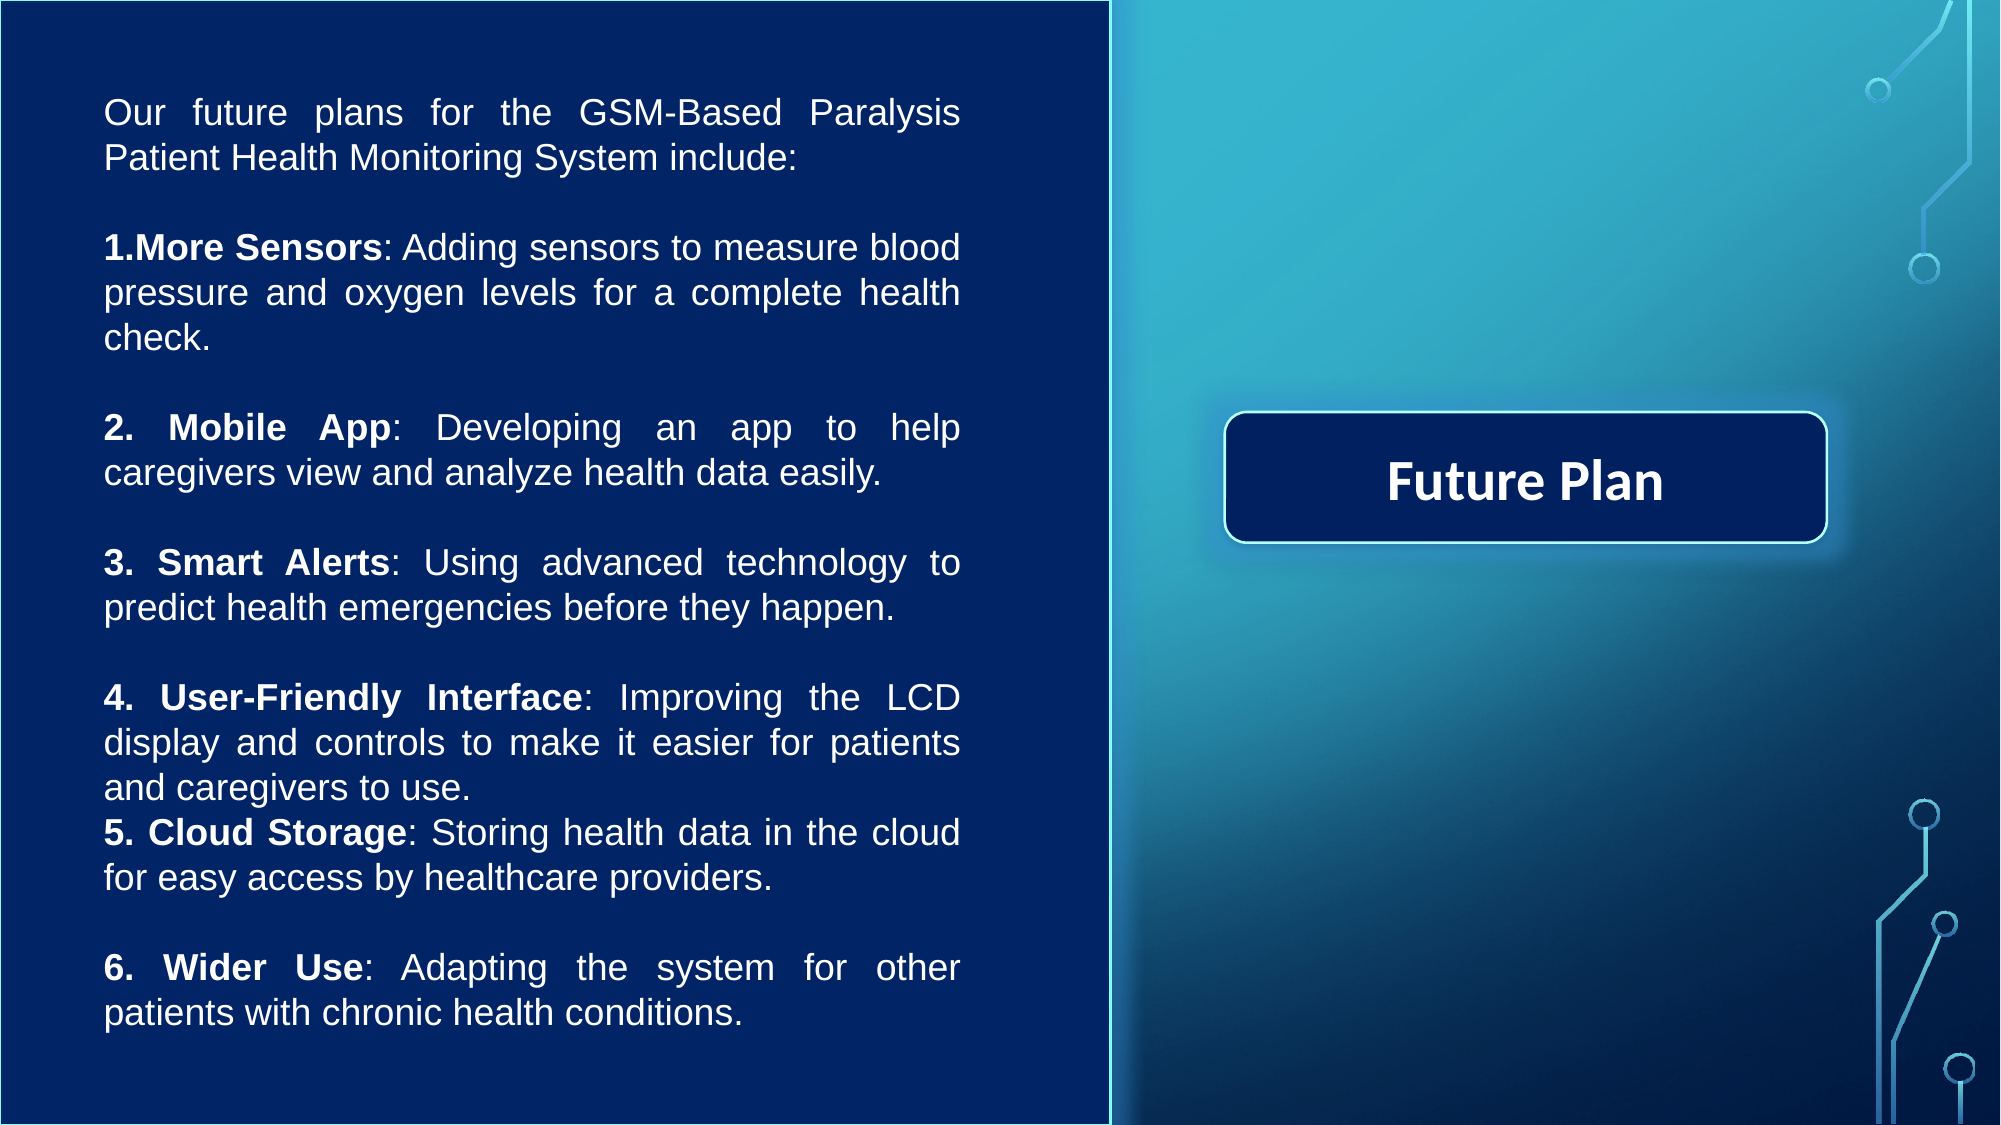

Our future plans for the GSM-Based Paralysis Patient Health Monitoring System include:

More Sensors: Adding sensors to measure blood pressure and oxygen levels for a complete health check.

2. Mobile App: Developing an app to help caregivers view and analyze health data easily.

3. Smart Alerts: Using advanced technology to predict health emergencies before they happen.

4. User-Friendly Interface: Improving the LCD display and controls to make it easier for patients and caregivers to use.
5. Cloud Storage: Storing health data in the cloud for easy access by healthcare providers.

6. Wider Use: Adapting the system for other patients with chronic health conditions.
Future Plan